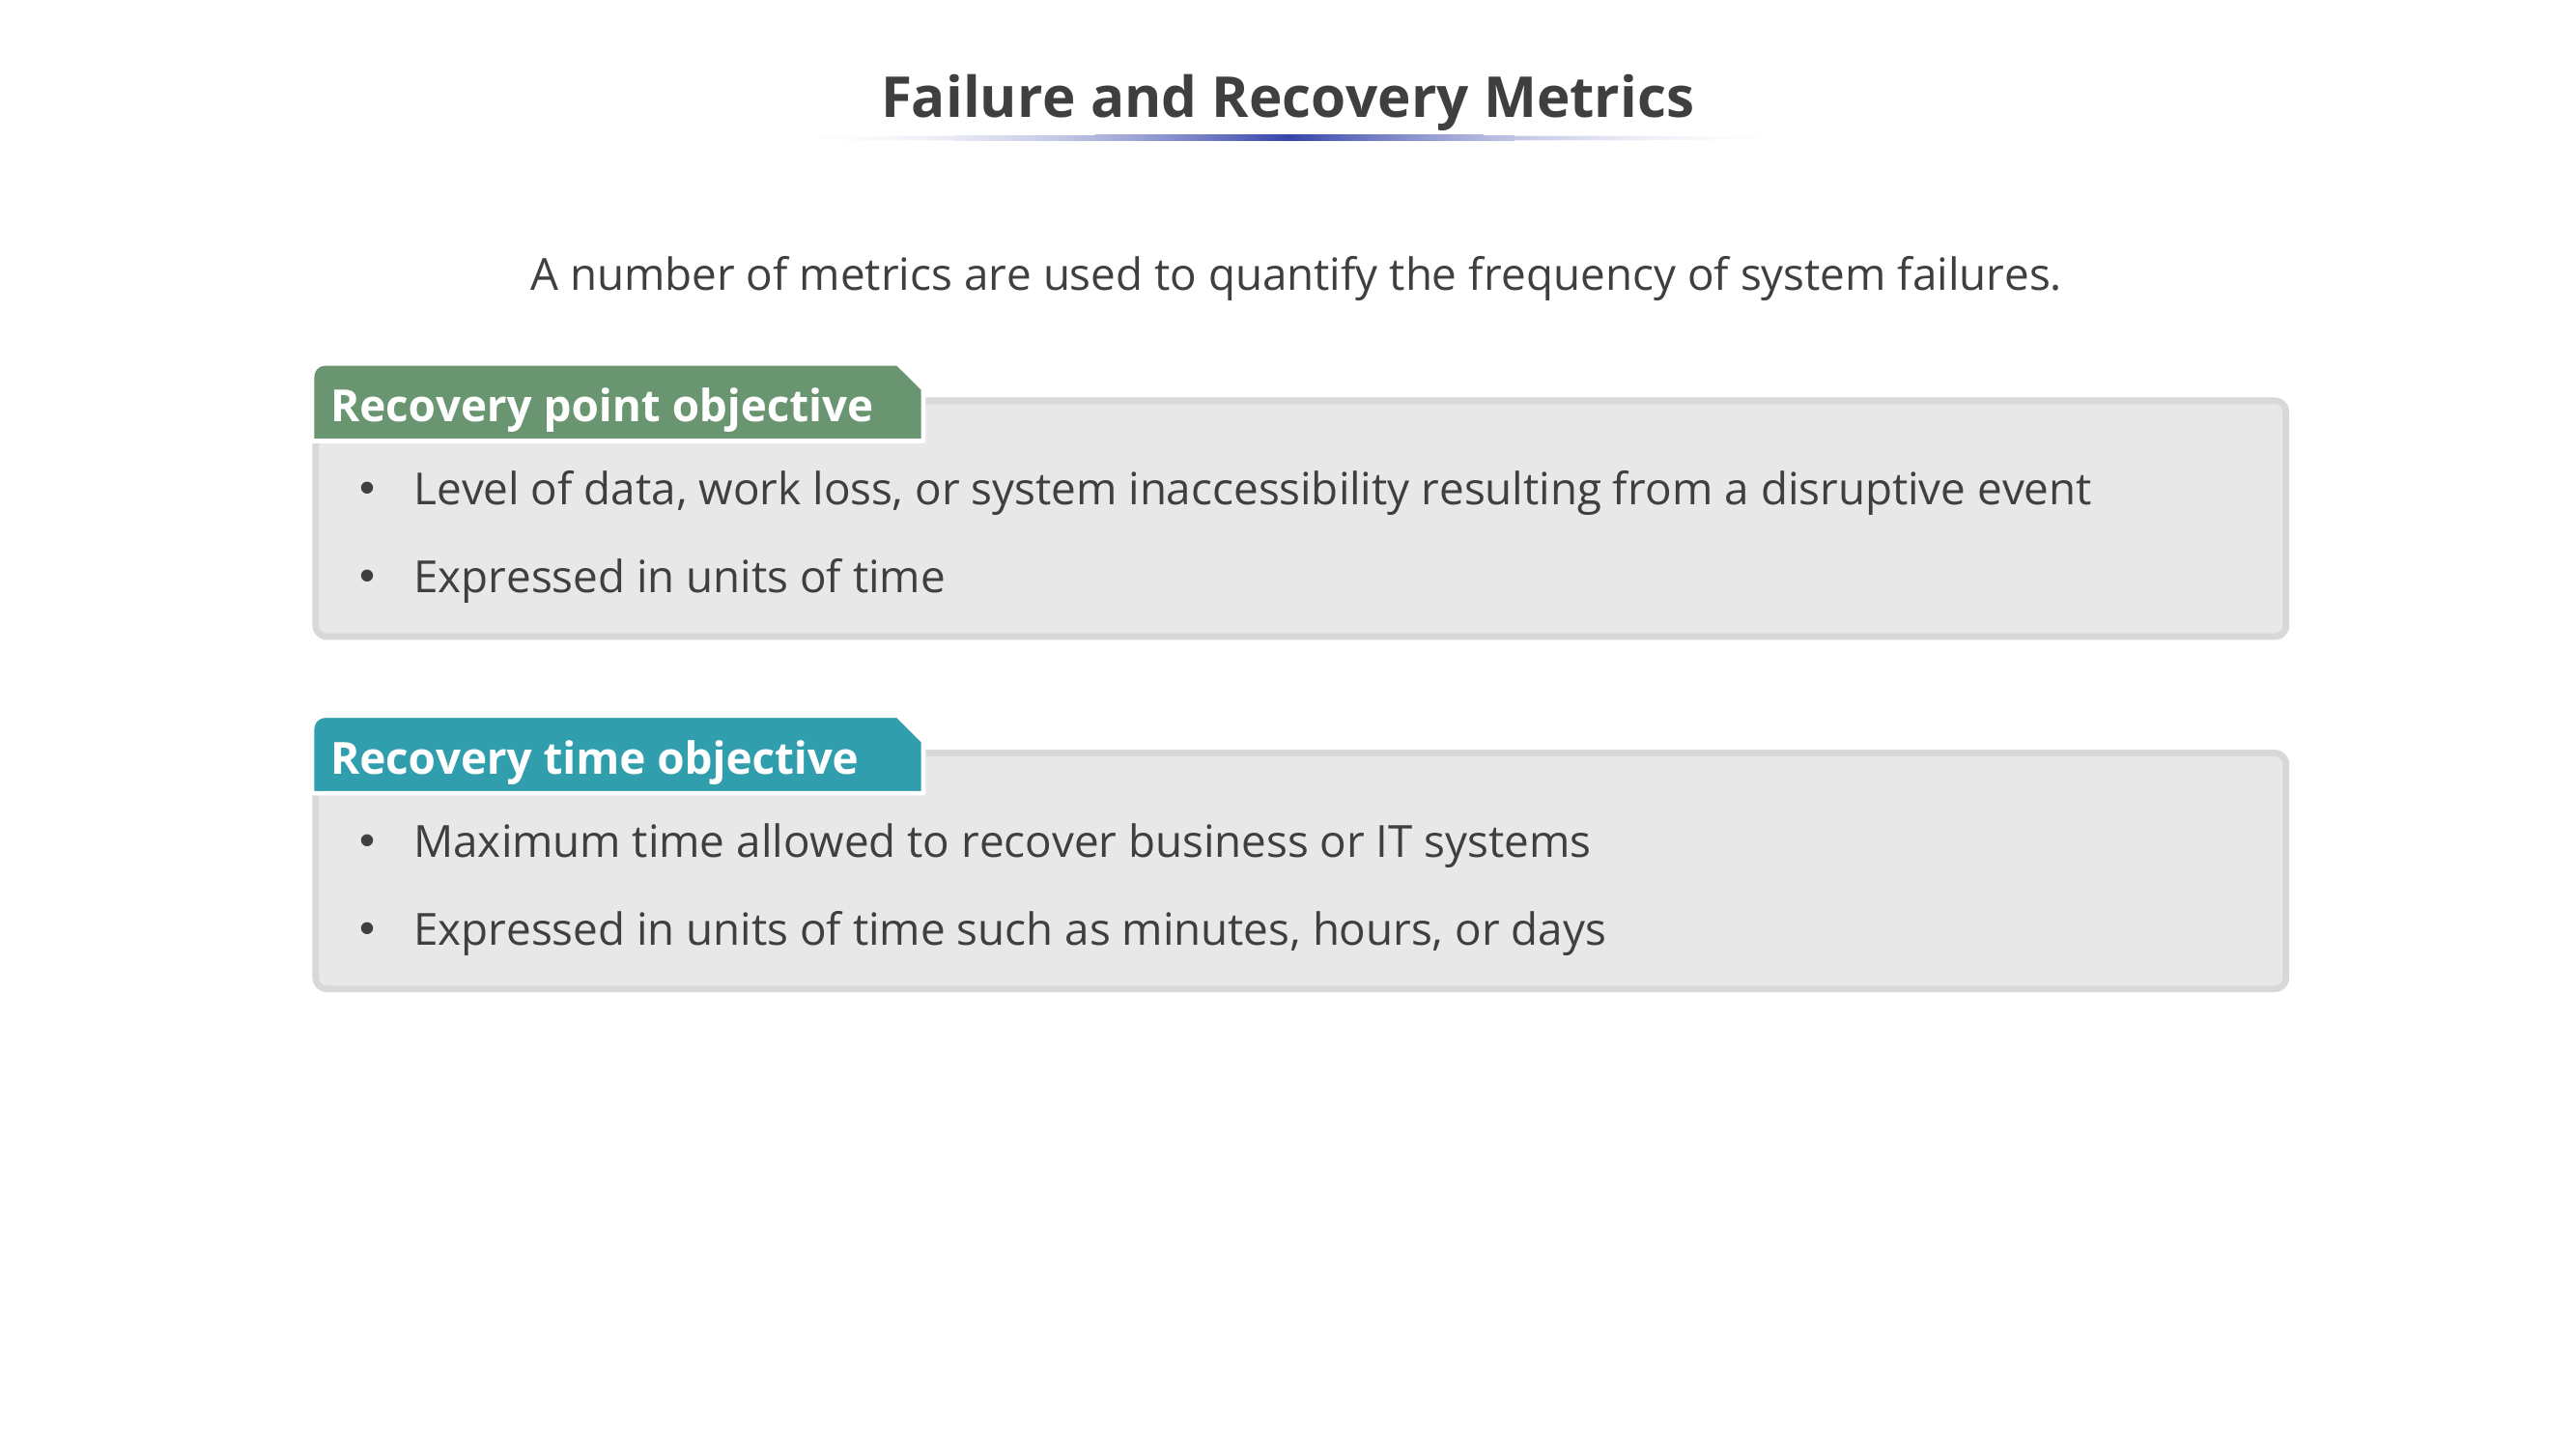

# Failure and Recovery Metrics

A number of metrics are used to quantify the frequency of system failures.
Recovery point objective

Level of data, work loss, or system inaccessibility resulting from a disruptive event

Expressed in units of time
Recovery time objective

Maximum time allowed to recover business or IT systems

Expressed in units of time such as minutes, hours, or days